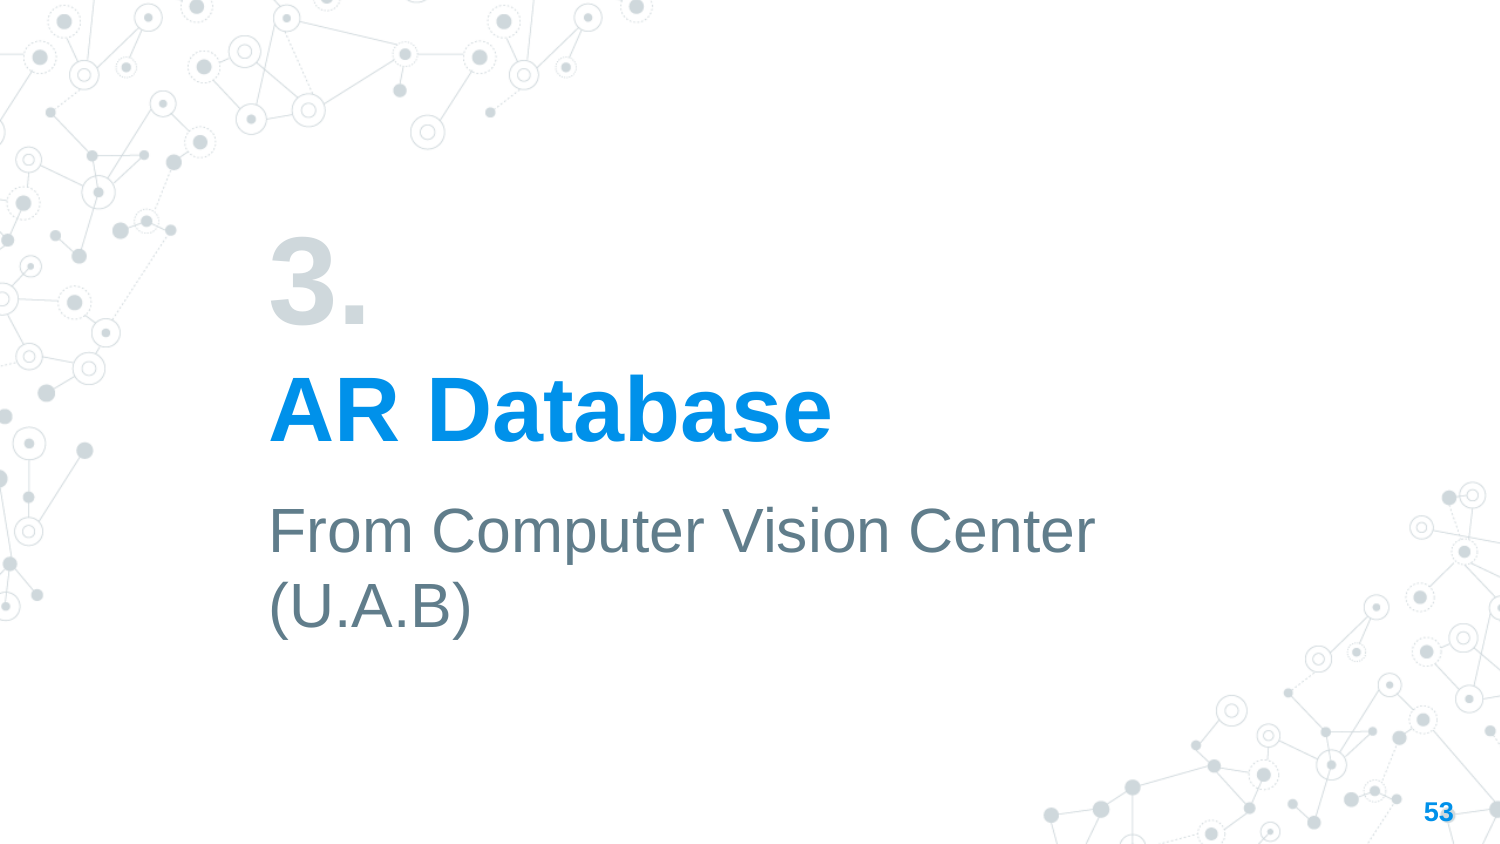

# 3.
AR Database
From Computer Vision Center (U.A.B)
53